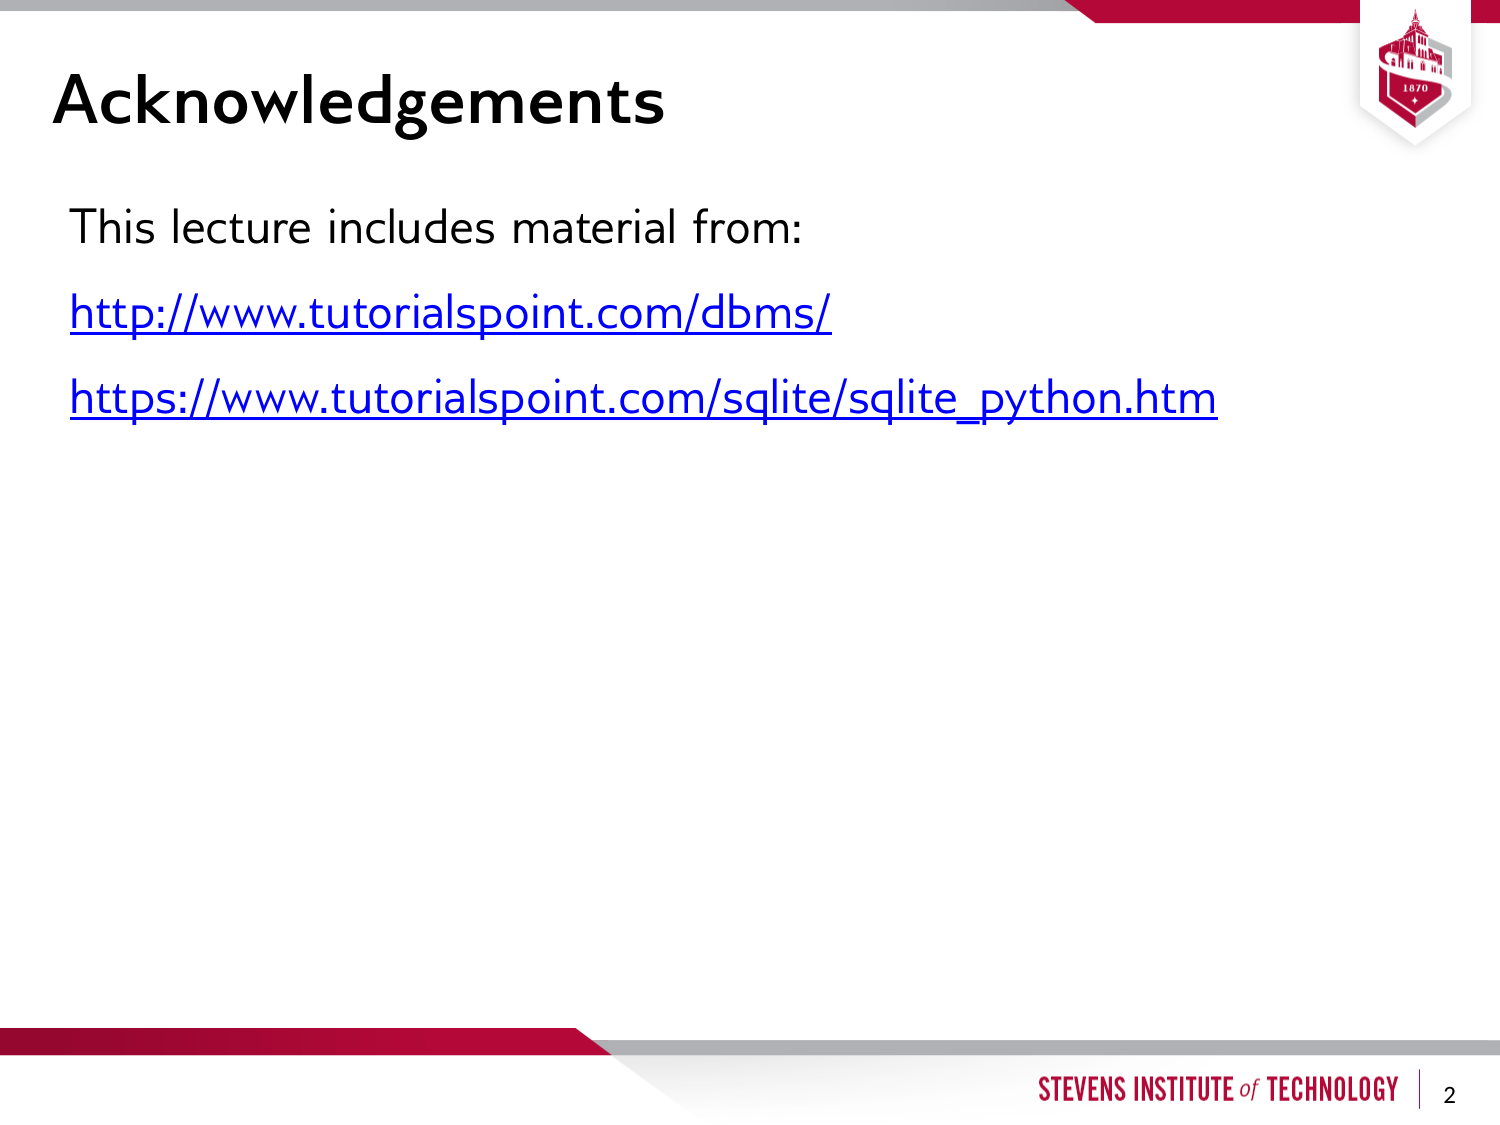

# Acknowledgements
This lecture includes material from:
http://www.tutorialspoint.com/dbms/
https://www.tutorialspoint.com/sqlite/sqlite_python.htm

2